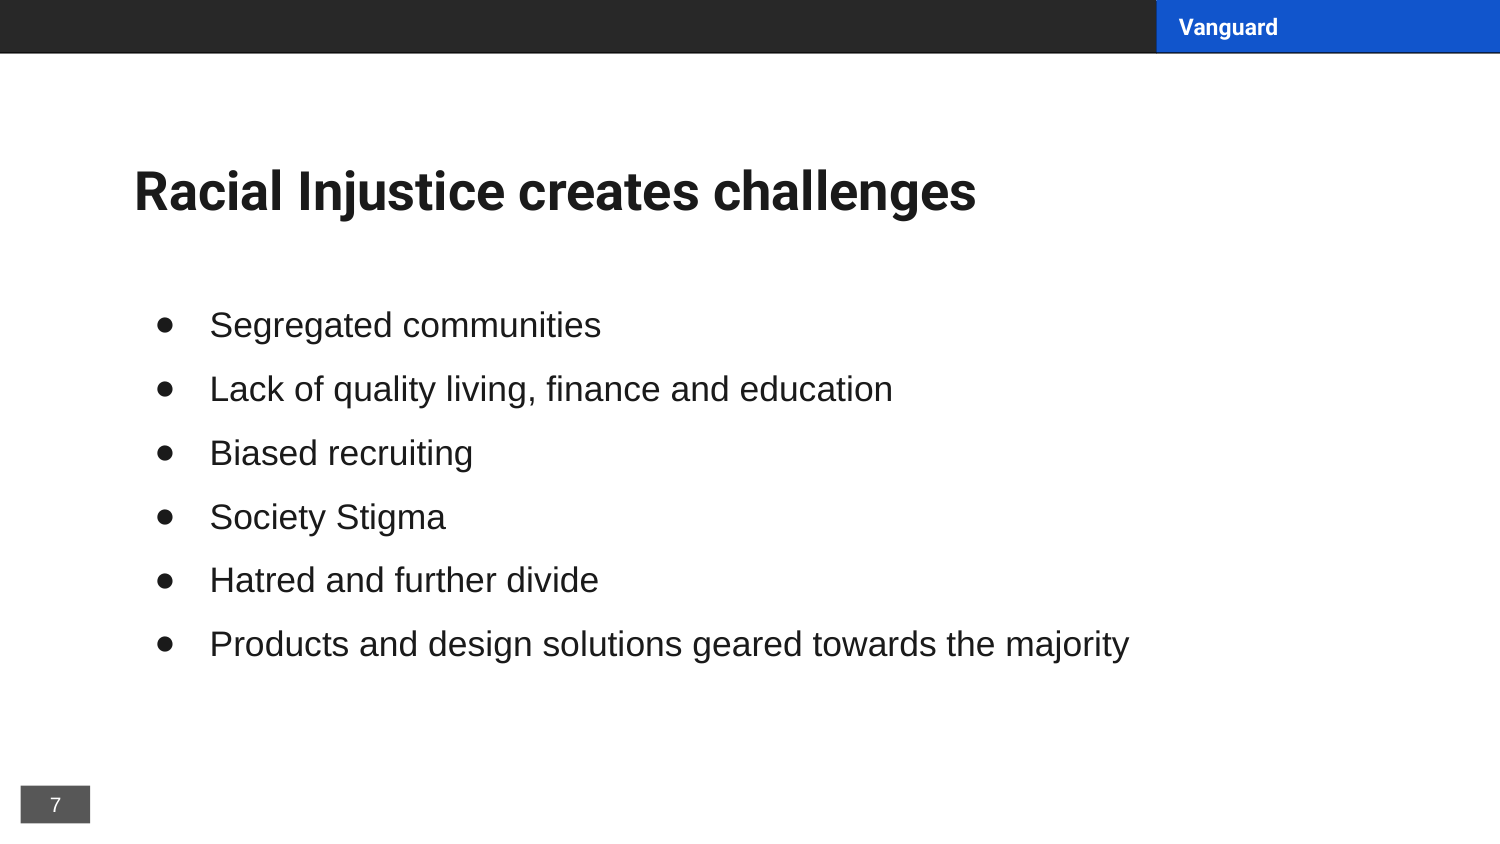

# Racial Injustice creates challenges
Segregated communities
Lack of quality living, finance and education
Biased recruiting
Society Stigma
Hatred and further divide
Products and design solutions geared towards the majority

7